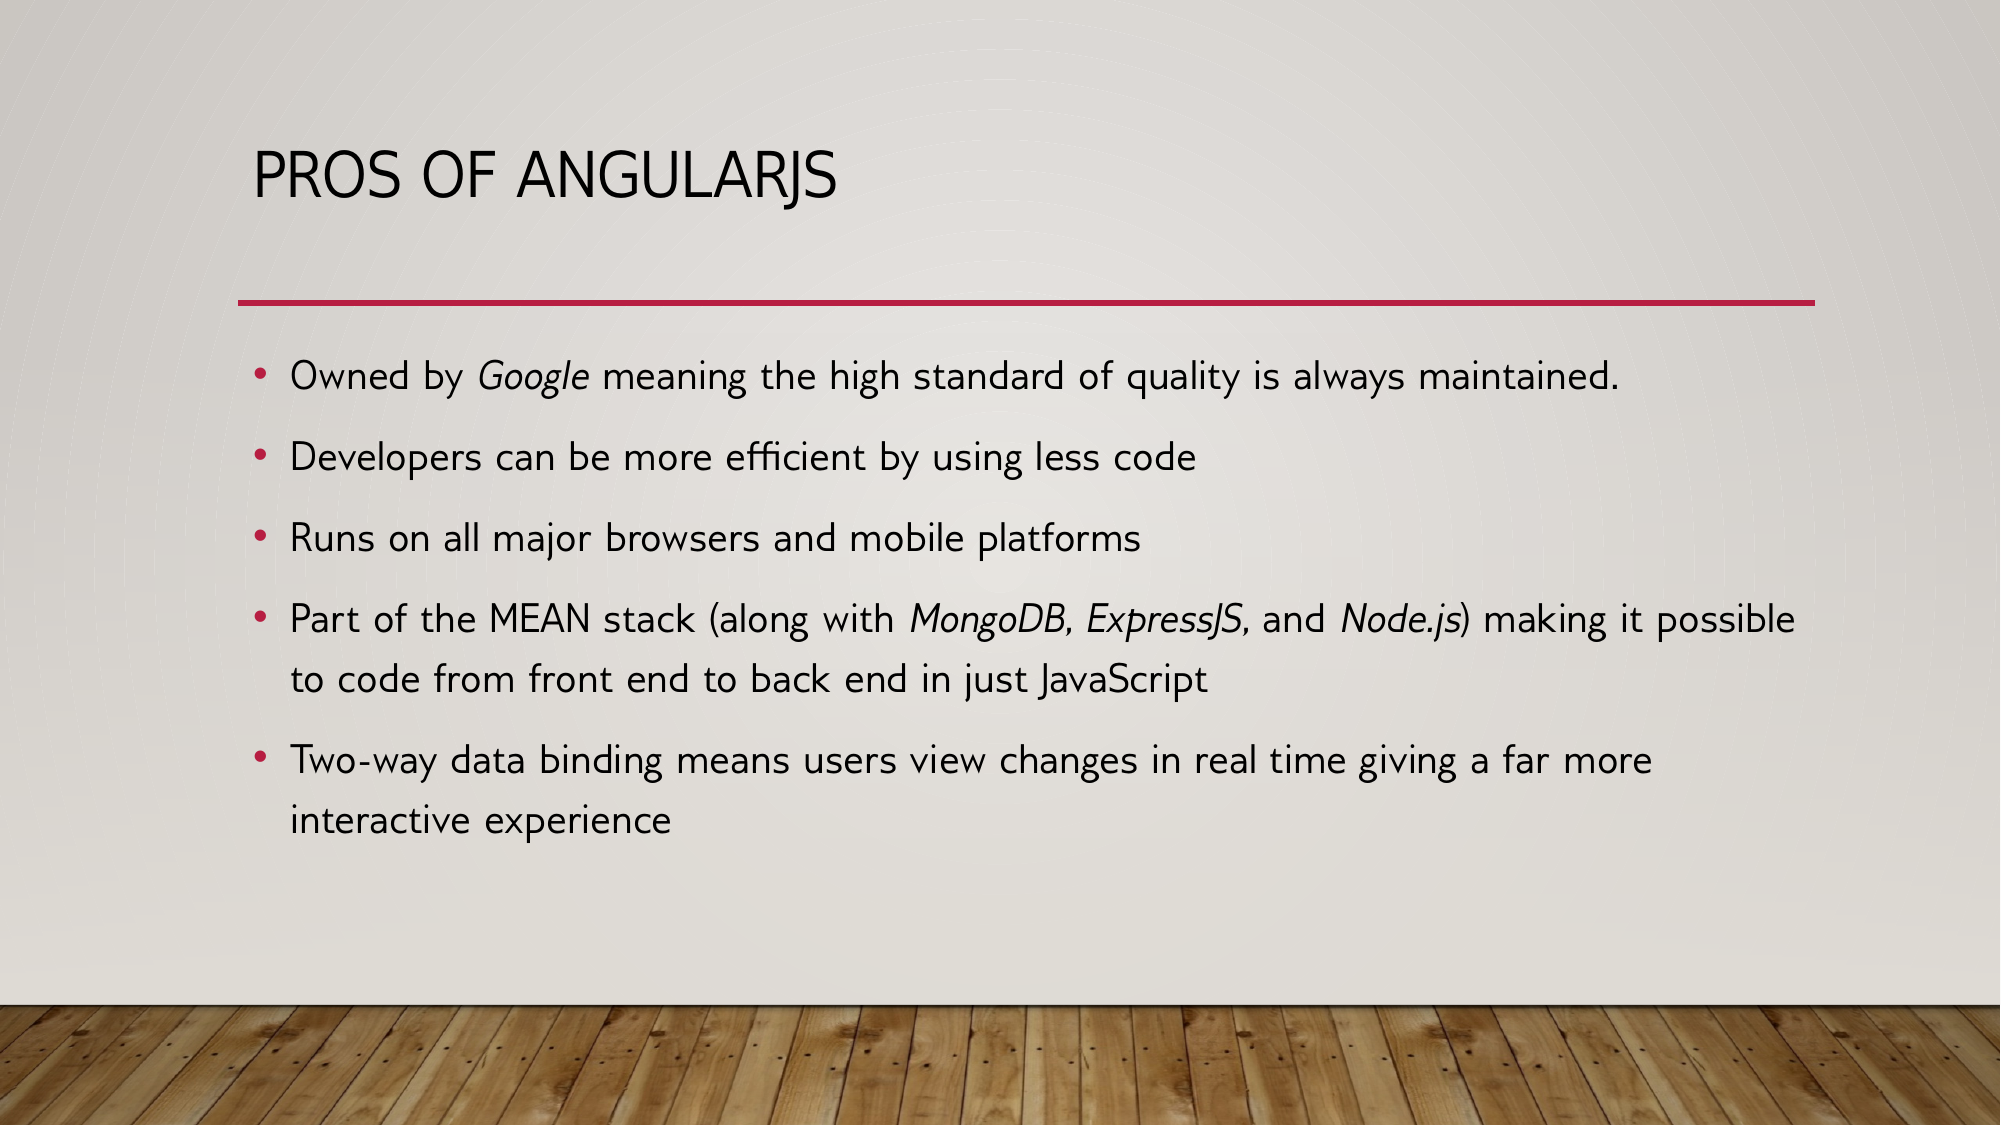

# Pros of angularjs
Owned by Google meaning the high standard of quality is always maintained.
Developers can be more efficient by using less code
Runs on all major browsers and mobile platforms
Part of the MEAN stack (along with MongoDB, ExpressJS, and Node.js) making it possible to code from front end to back end in just JavaScript
Two-way data binding means users view changes in real time giving a far more interactive experience